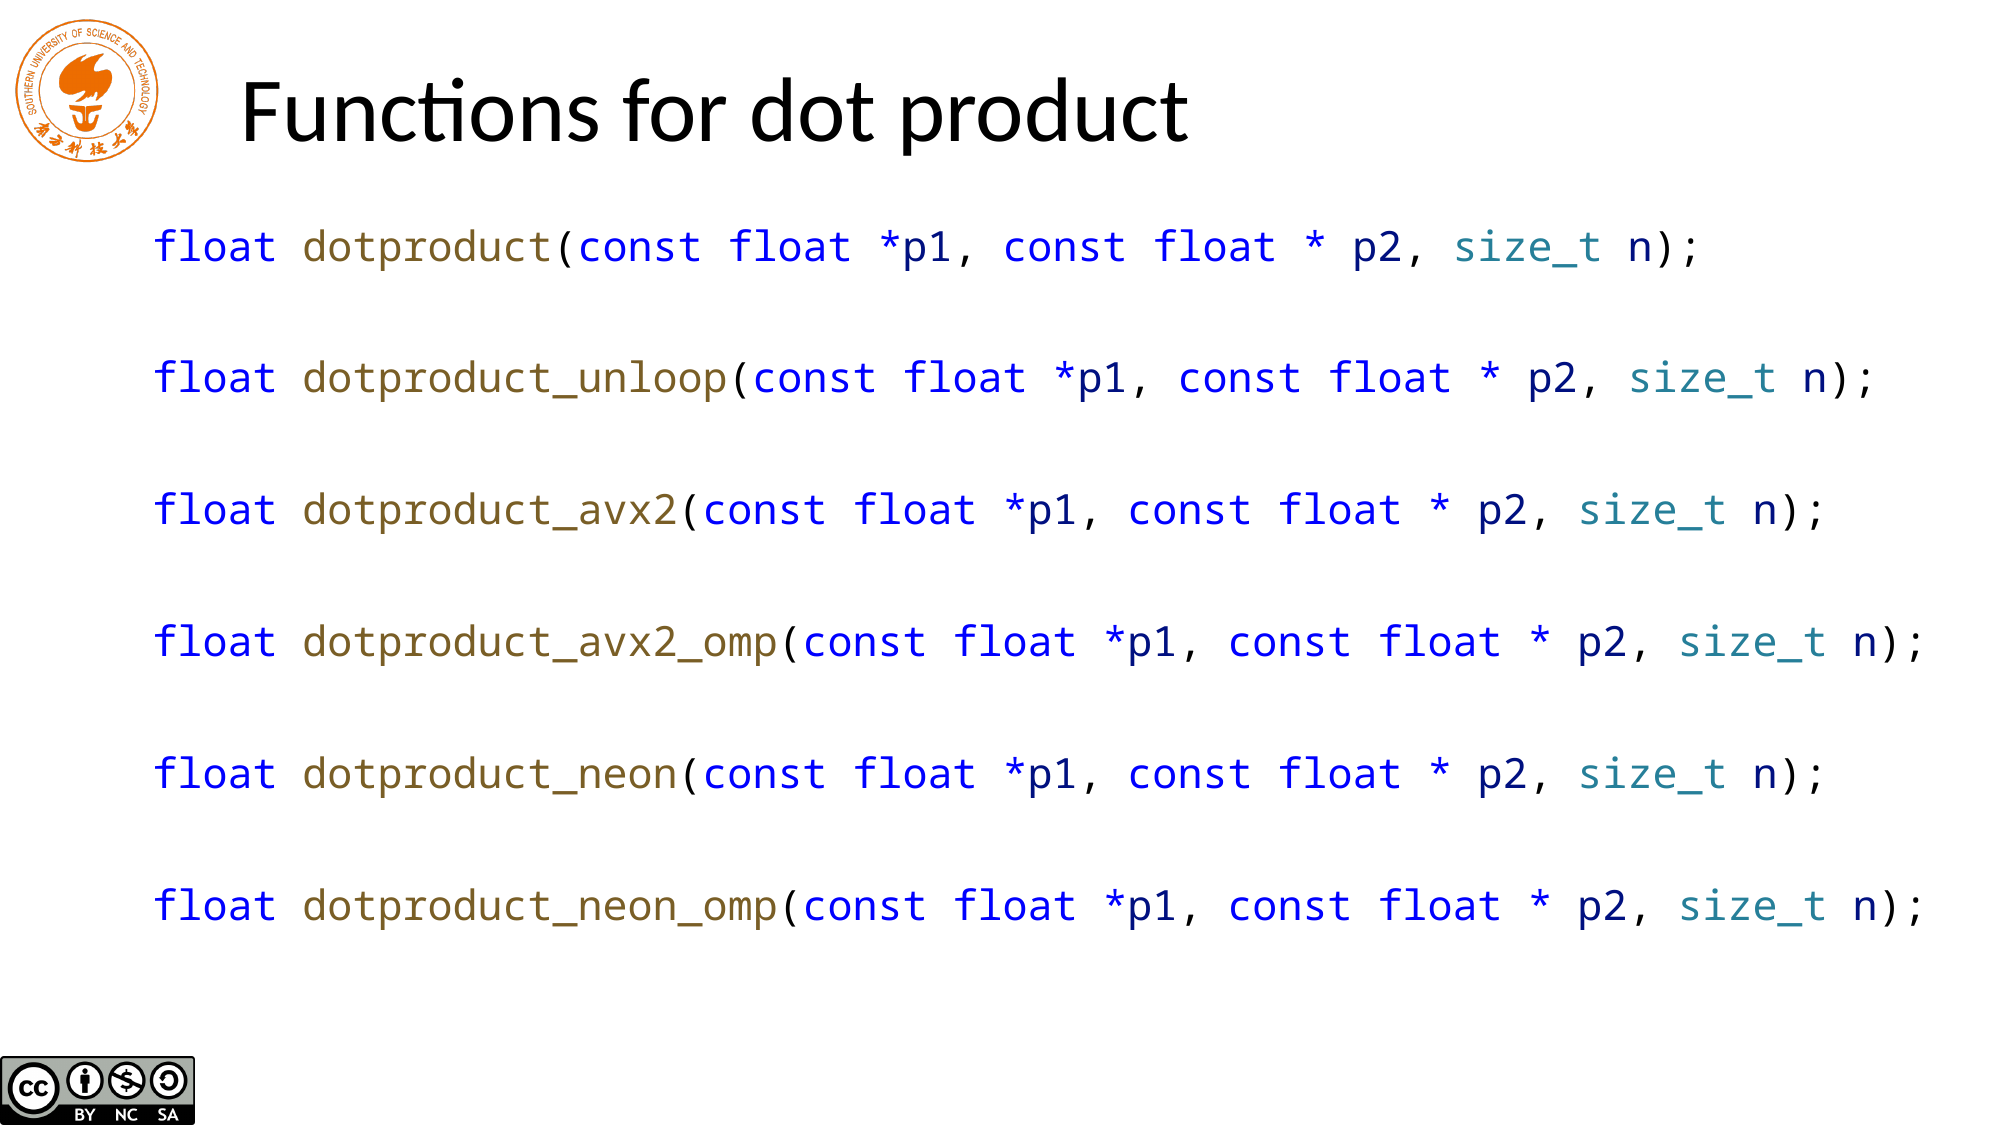

# Functions for dot product
float dotproduct(const float *p1, const float * p2, size_t n);

float dotproduct_unloop(const float *p1, const float * p2, size_t n);

float dotproduct_avx2(const float *p1, const float * p2, size_t n);

float dotproduct_avx2_omp(const float *p1, const float * p2, size_t n);

float dotproduct_neon(const float *p1, const float * p2, size_t n);

float dotproduct_neon_omp(const float *p1, const float * p2, size_t n);